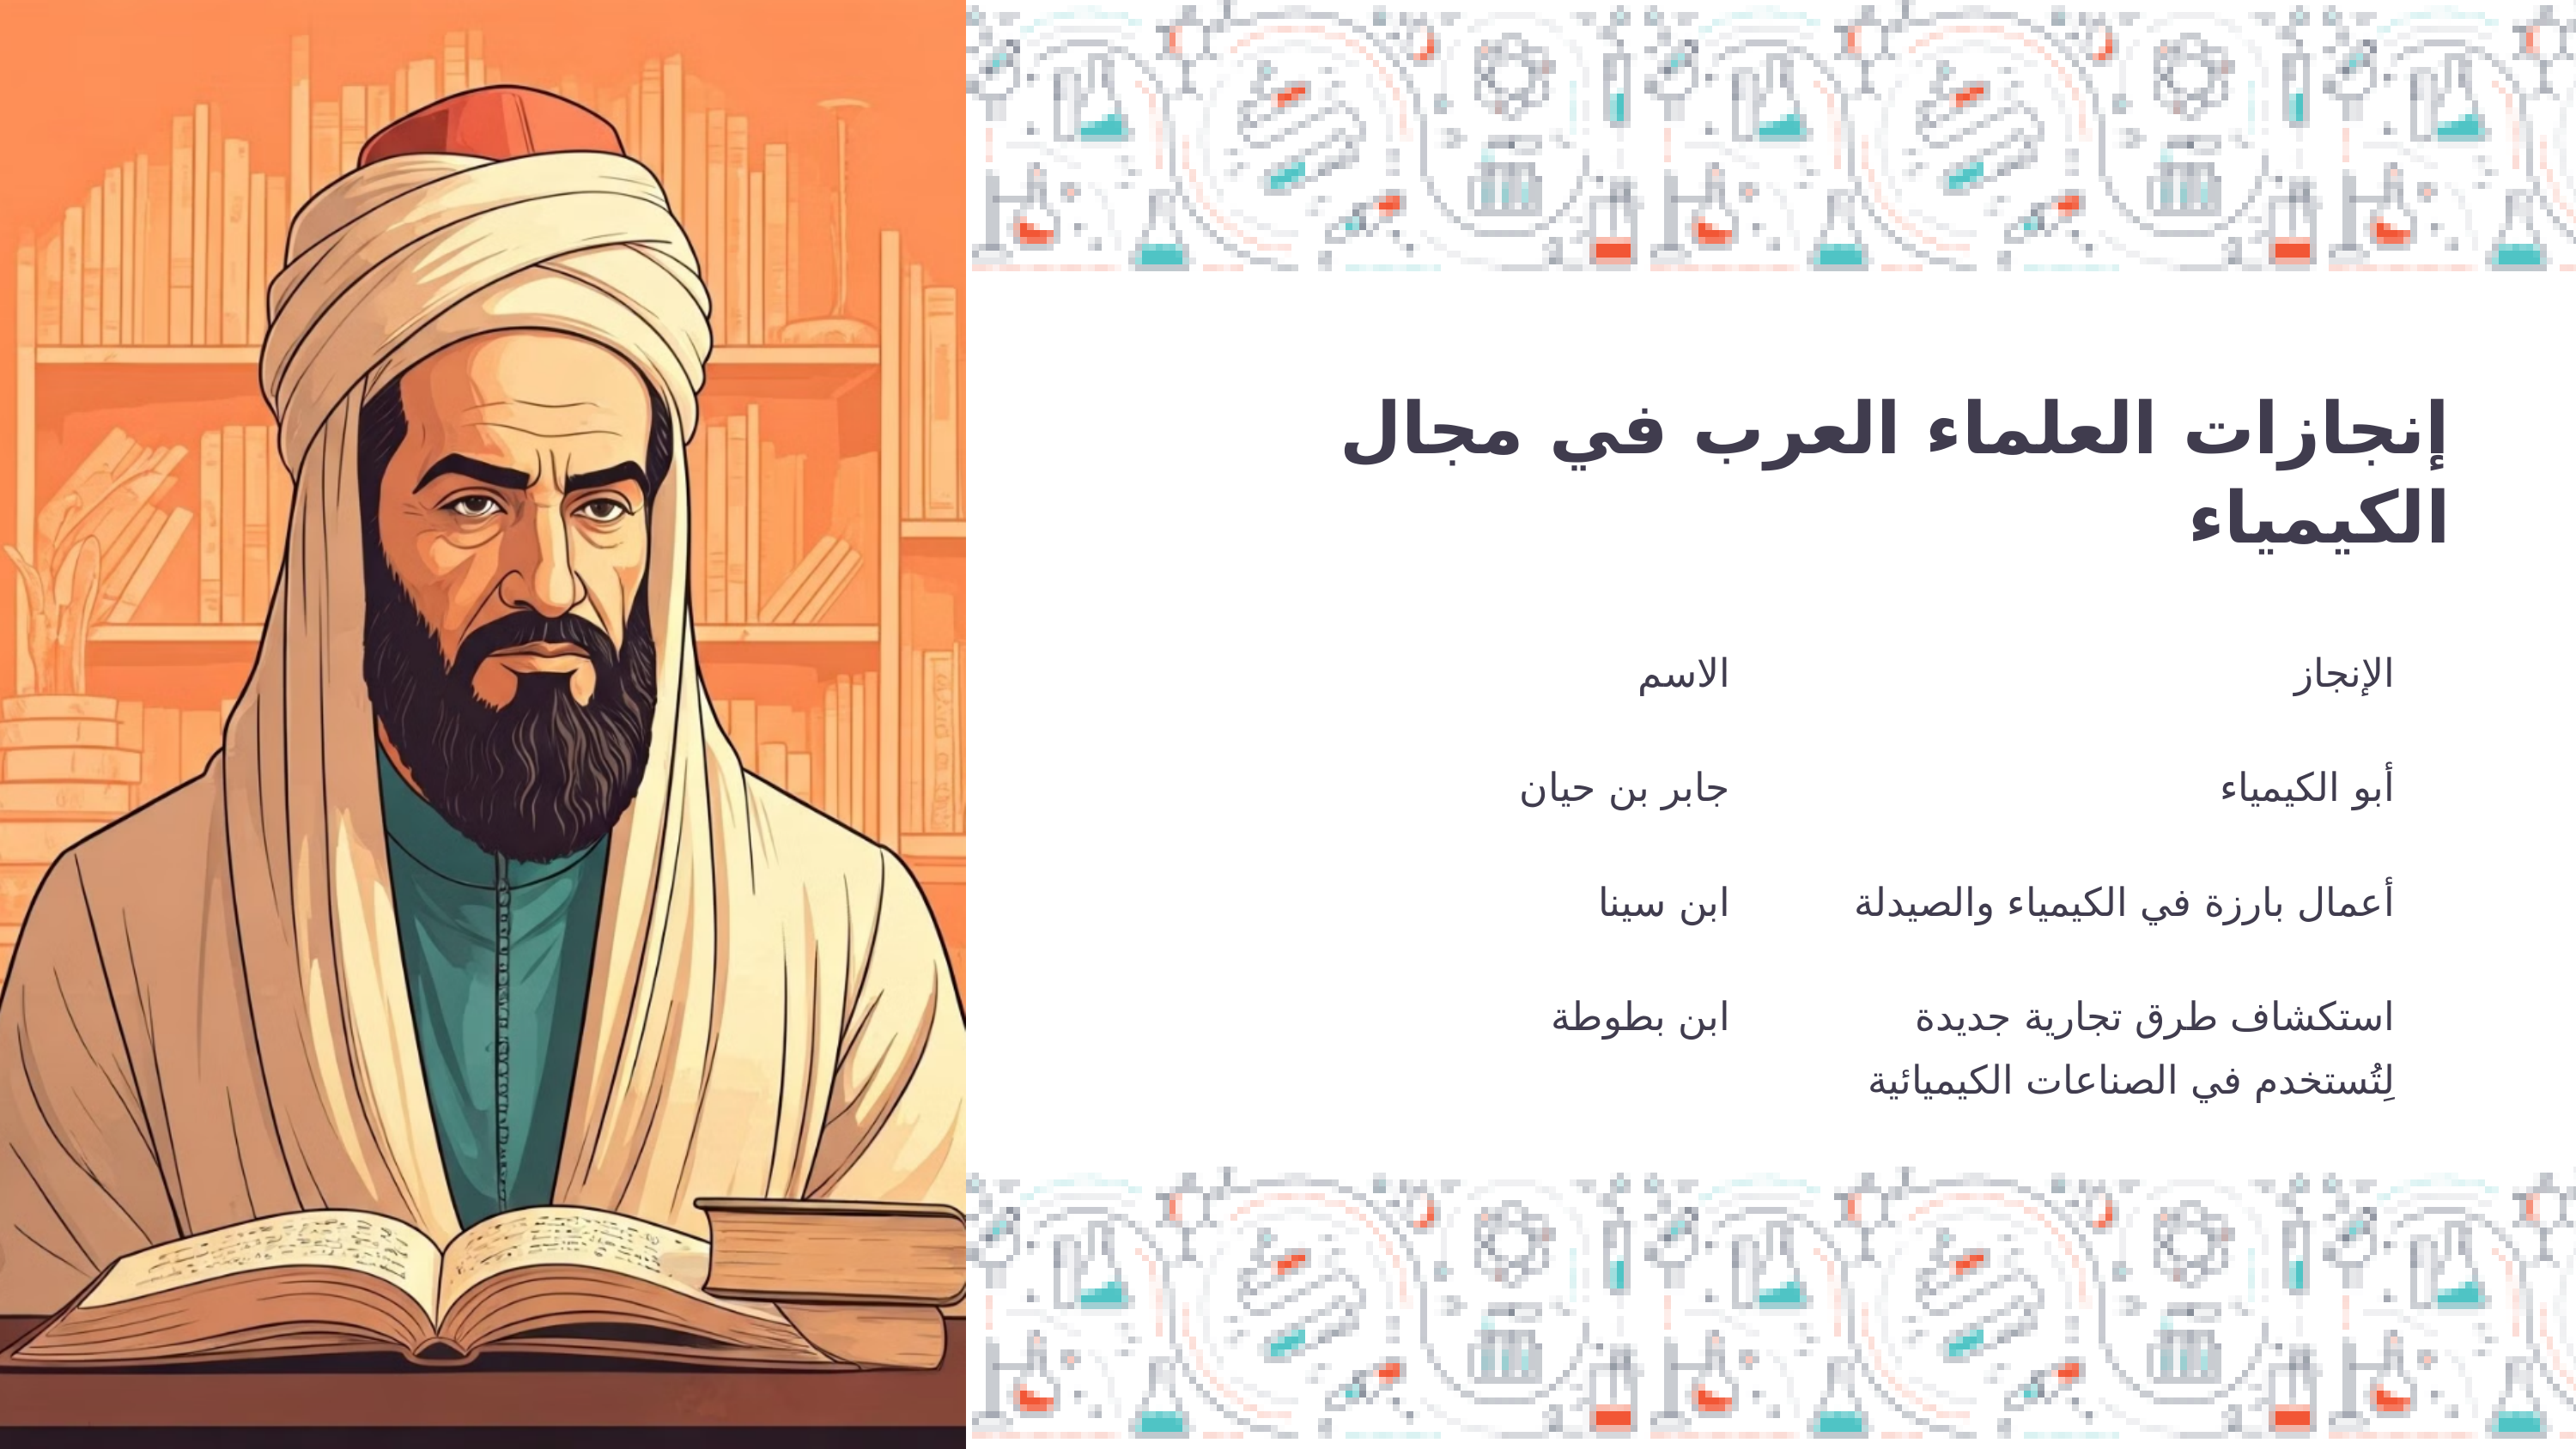

إنجازات العلماء العرب في مجال الكيمياء

الاسم
الإنجاز

جابر بن حيان
أبو الكيمياء

ابن سينا
أعمال بارزة في الكيمياء والصيدلة

ابن بطوطة
استكشاف طرق تجارية جديدة لِتُستخدم في الصناعات الكيميائية